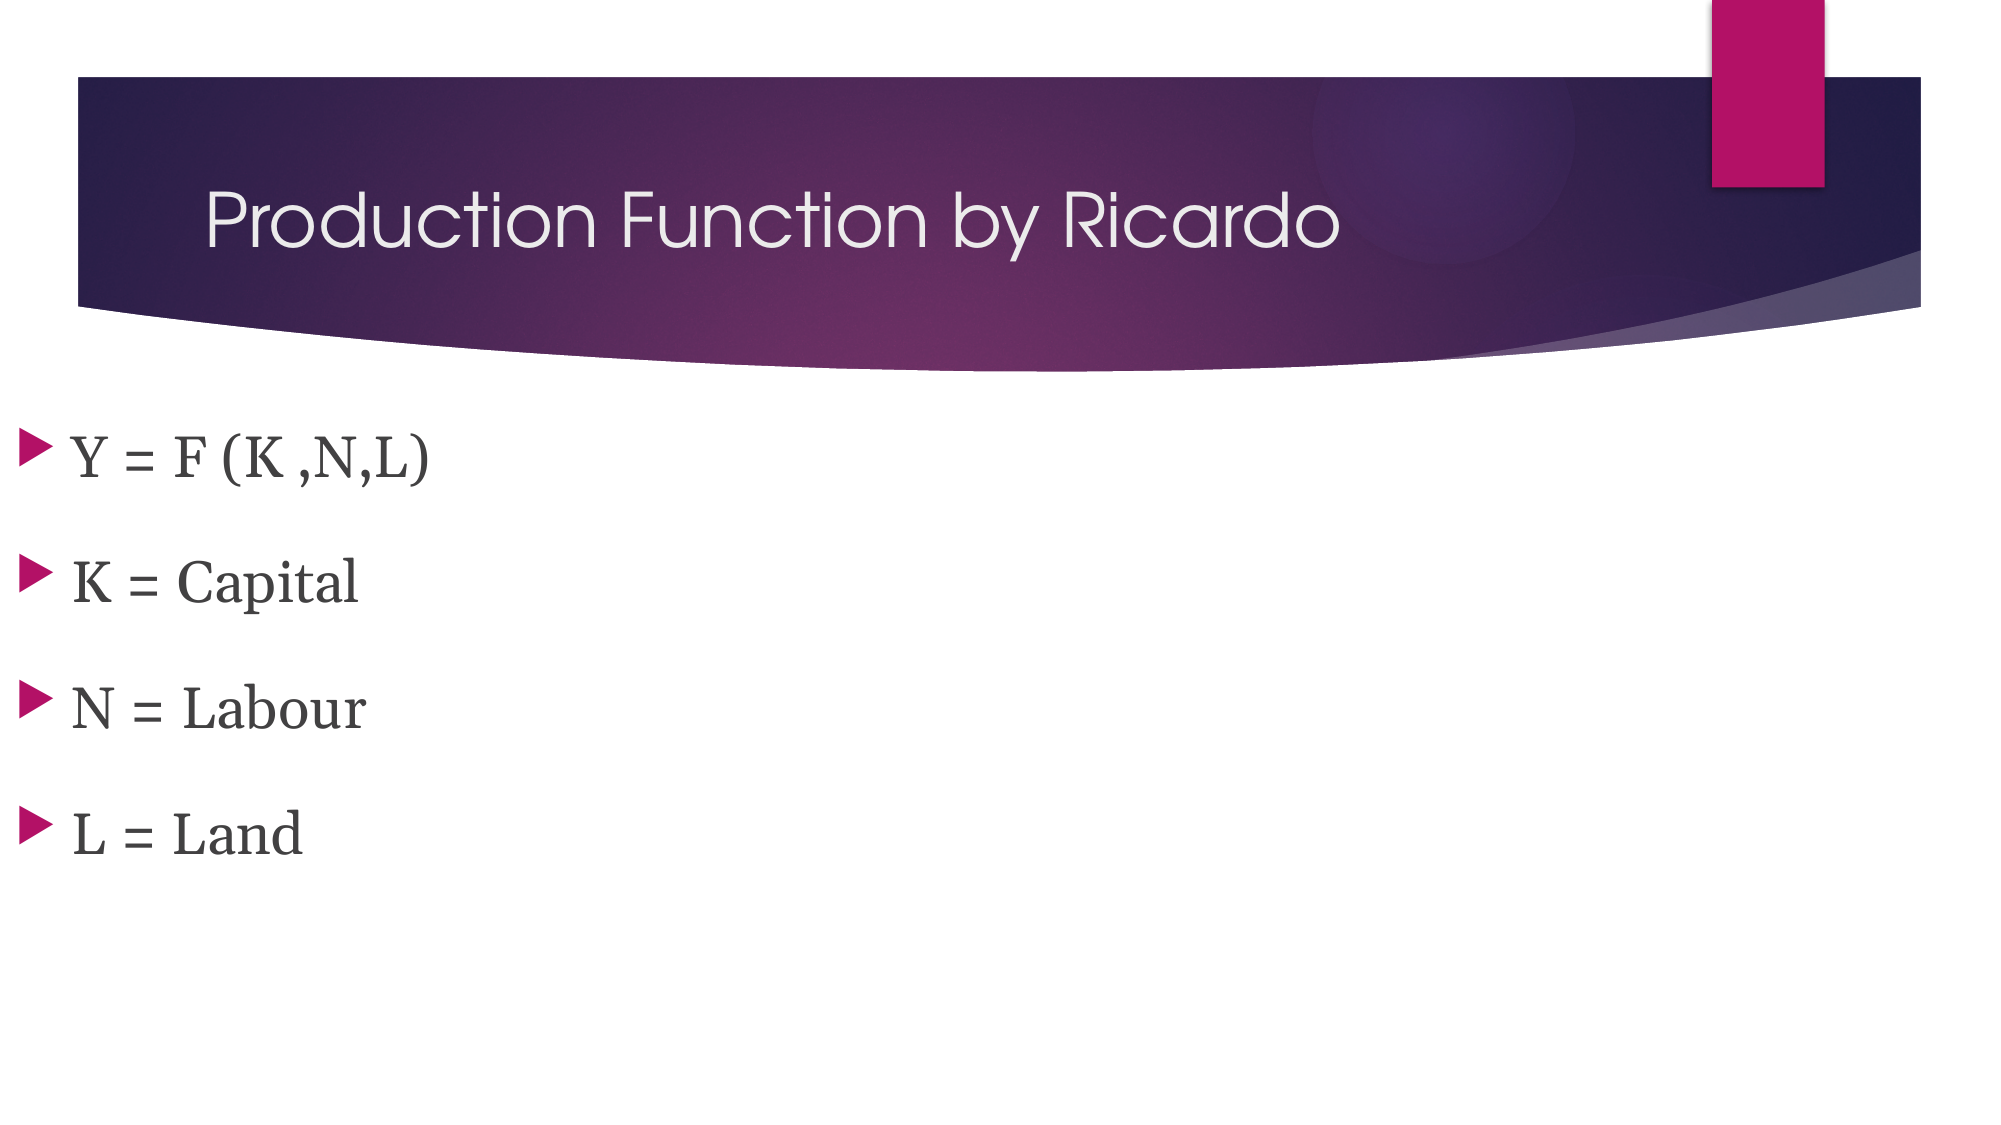

# Production Function by Ricardo
Y = F (K ,N,L)
K = Capital
N = Labour
L = Land